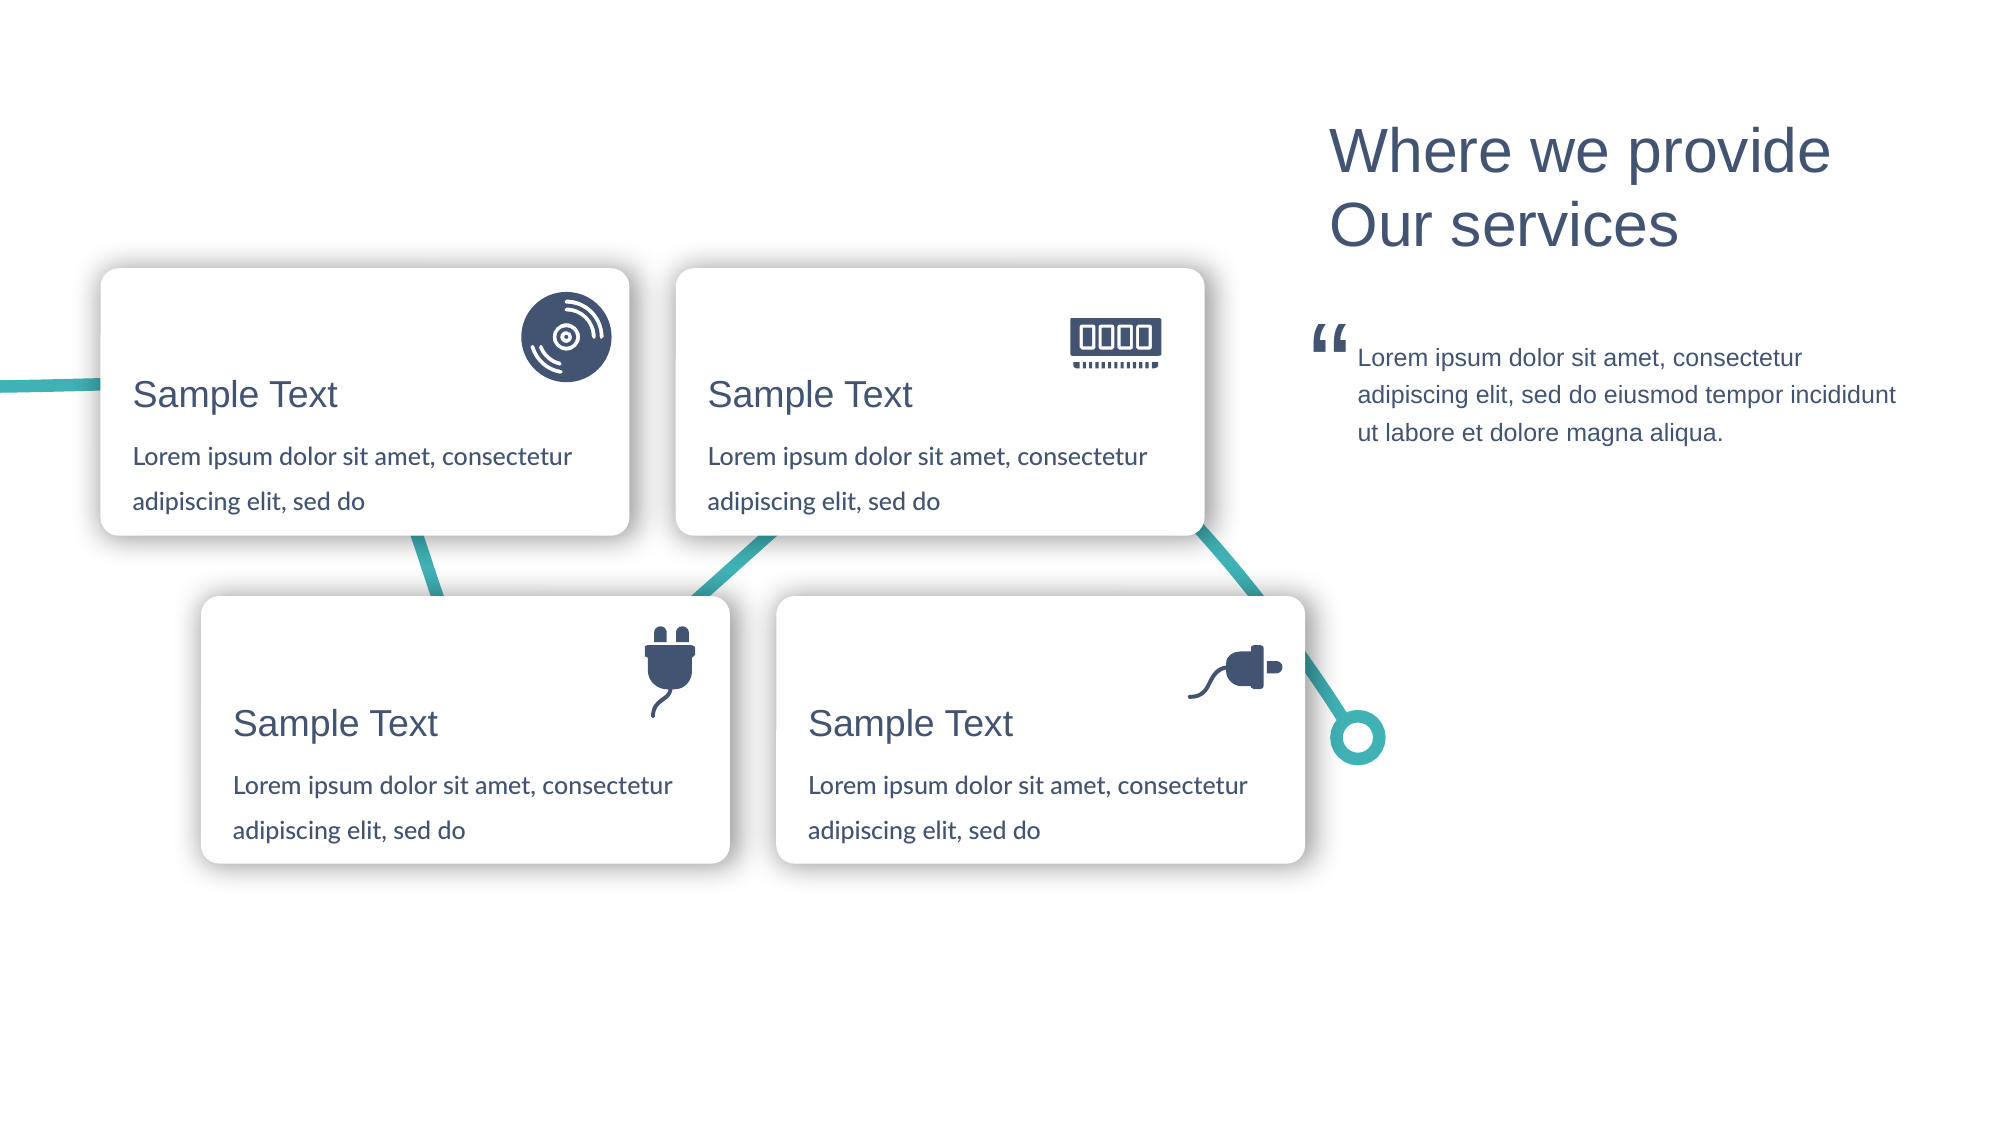

Where we provide
Our services

“

Lorem ipsum dolor sit amet, consectetur adipiscing elit, sed do eiusmod tempor incididunt ut labore et dolore magna aliqua.
Sample Text
Sample Text

Lorem ipsum dolor sit amet, consectetur adipiscing elit, sed do
Lorem ipsum dolor sit amet, consectetur adipiscing elit, sed do

Sample Text
Sample Text
Lorem ipsum dolor sit amet, consectetur adipiscing elit, sed do
Lorem ipsum dolor sit amet, consectetur adipiscing elit, sed do